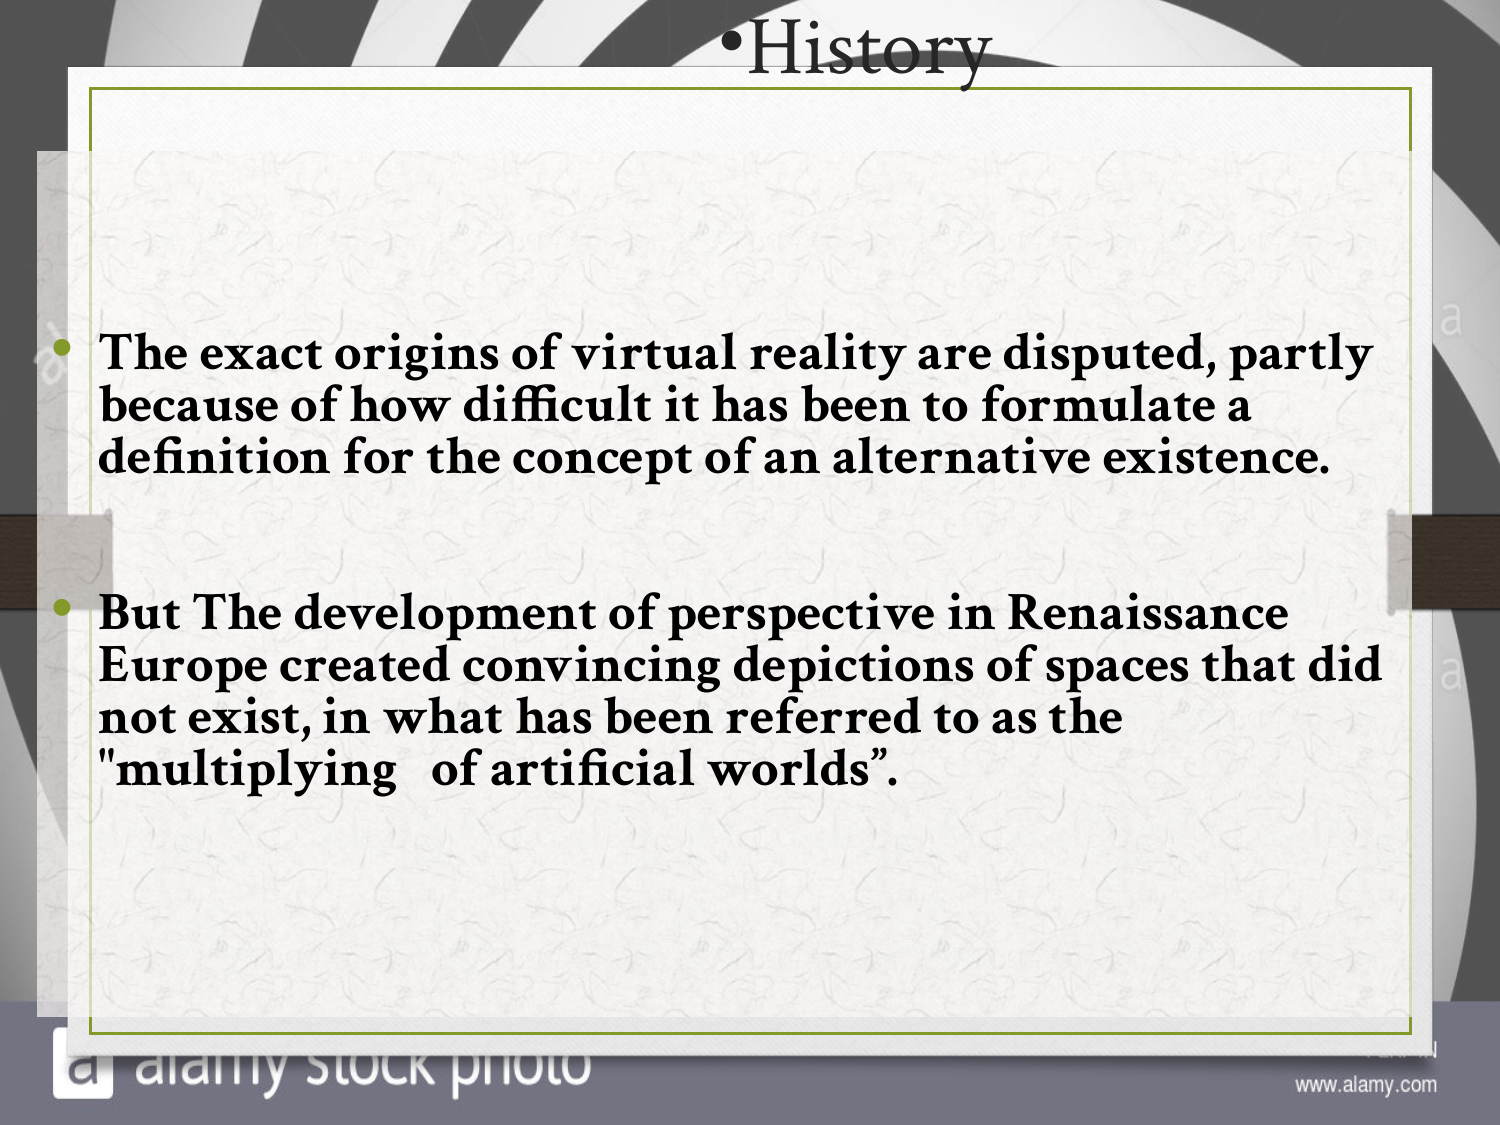

History

The exact origins of virtual reality are disputed, partly because of how difficult it has been to formulate a definition for the concept of an alternative existence.

But The development of perspective in Renaissance Europe created convincing depictions of spaces that did not exist, in what has been referred to as the "multiplying   of artificial worlds”.